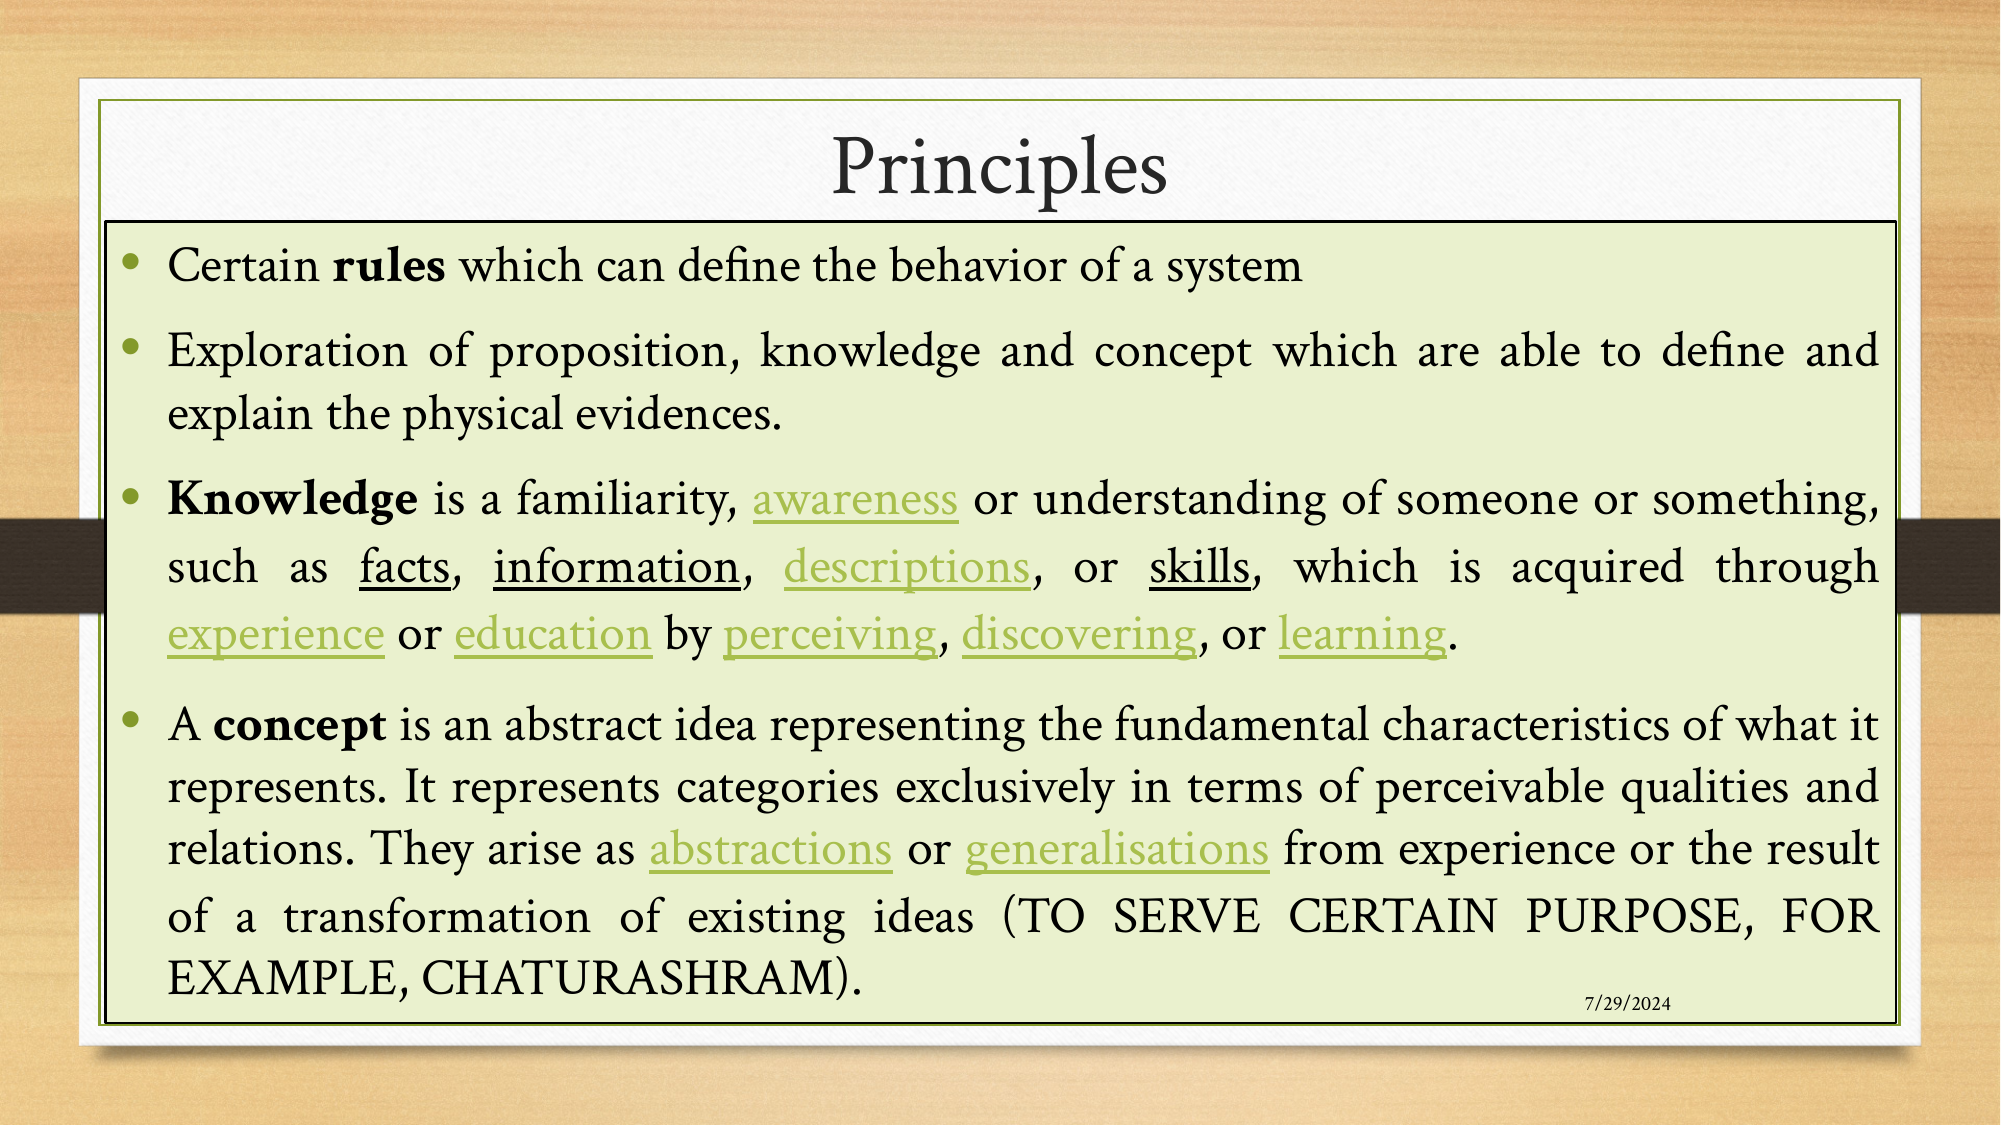

# Principles
Certain rules which can define the behavior of a system
Exploration of proposition, knowledge and concept which are able to define and explain the physical evidences.
Knowledge is a familiarity, awareness or understanding of someone or something, such as facts, information, descriptions, or skills, which is acquired through experience or education by perceiving, discovering, or learning.
A concept is an abstract idea representing the fundamental characteristics of what it represents. It represents categories exclusively in terms of perceivable qualities and relations. They arise as abstractions or generalisations from experience or the result of a transformation of existing ideas (TO SERVE CERTAIN PURPOSE, FOR EXAMPLE, CHATURASHRAM).
PM
7/29/2024
4